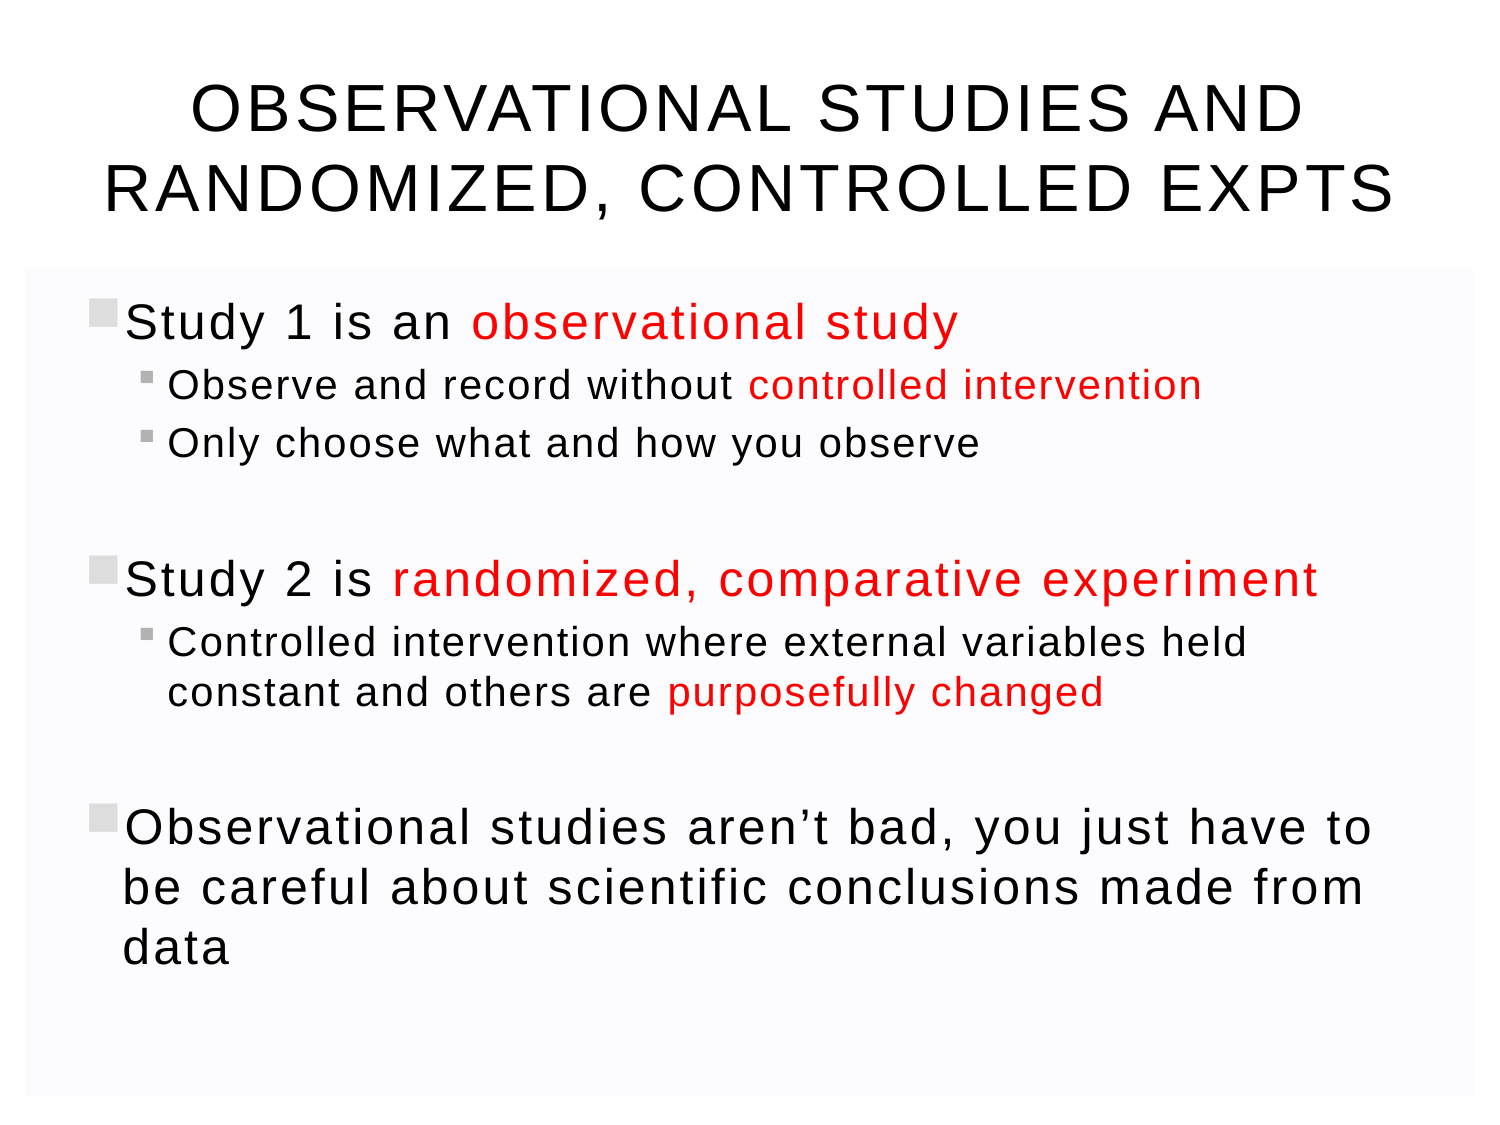

# Observational Studies and Randomized, Controlled Expts
Study 1 is an observational study
Observe and record without controlled intervention
Only choose what and how you observe

Study 2 is randomized, comparative experiment
Controlled intervention where external variables held constant and others are purposefully changed

Observational studies aren’t bad, you just have to be careful about scientific conclusions made from data